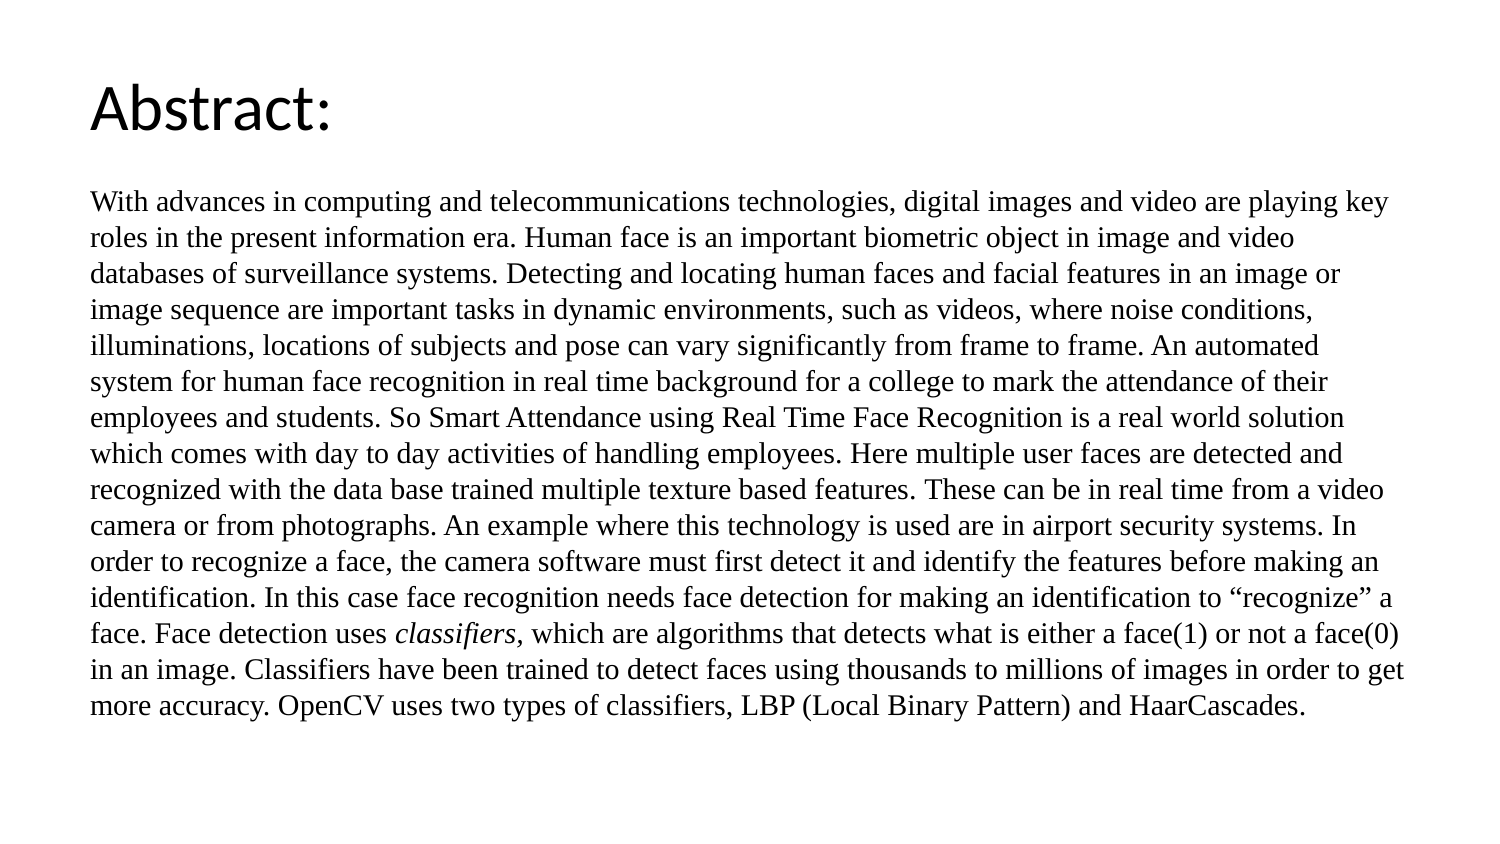

# Abstract:
With advances in computing and telecommunications technologies, digital images and video are playing key roles in the present information era. Human face is an important biometric object in image and video databases of surveillance systems. Detecting and locating human faces and facial features in an image or image sequence are important tasks in dynamic environments, such as videos, where noise conditions, illuminations, locations of subjects and pose can vary significantly from frame to frame. An automated system for human face recognition in real time background for a college to mark the attendance of their employees and students. So Smart Attendance using Real Time Face Recognition is a real world solution which comes with day to day activities of handling employees. Here multiple user faces are detected and recognized with the data base trained multiple texture based features. These can be in real time from a video camera or from photographs. An example where this technology is used are in airport security systems. In order to recognize a face, the camera software must first detect it and identify the features before making an identification. In this case face recognition needs face detection for making an identification to “recognize” a face. Face detection uses classifiers, which are algorithms that detects what is either a face(1) or not a face(0) in an image. Classifiers have been trained to detect faces using thousands to millions of images in order to get more accuracy. OpenCV uses two types of classifiers, LBP (Local Binary Pattern) and HaarCascades.